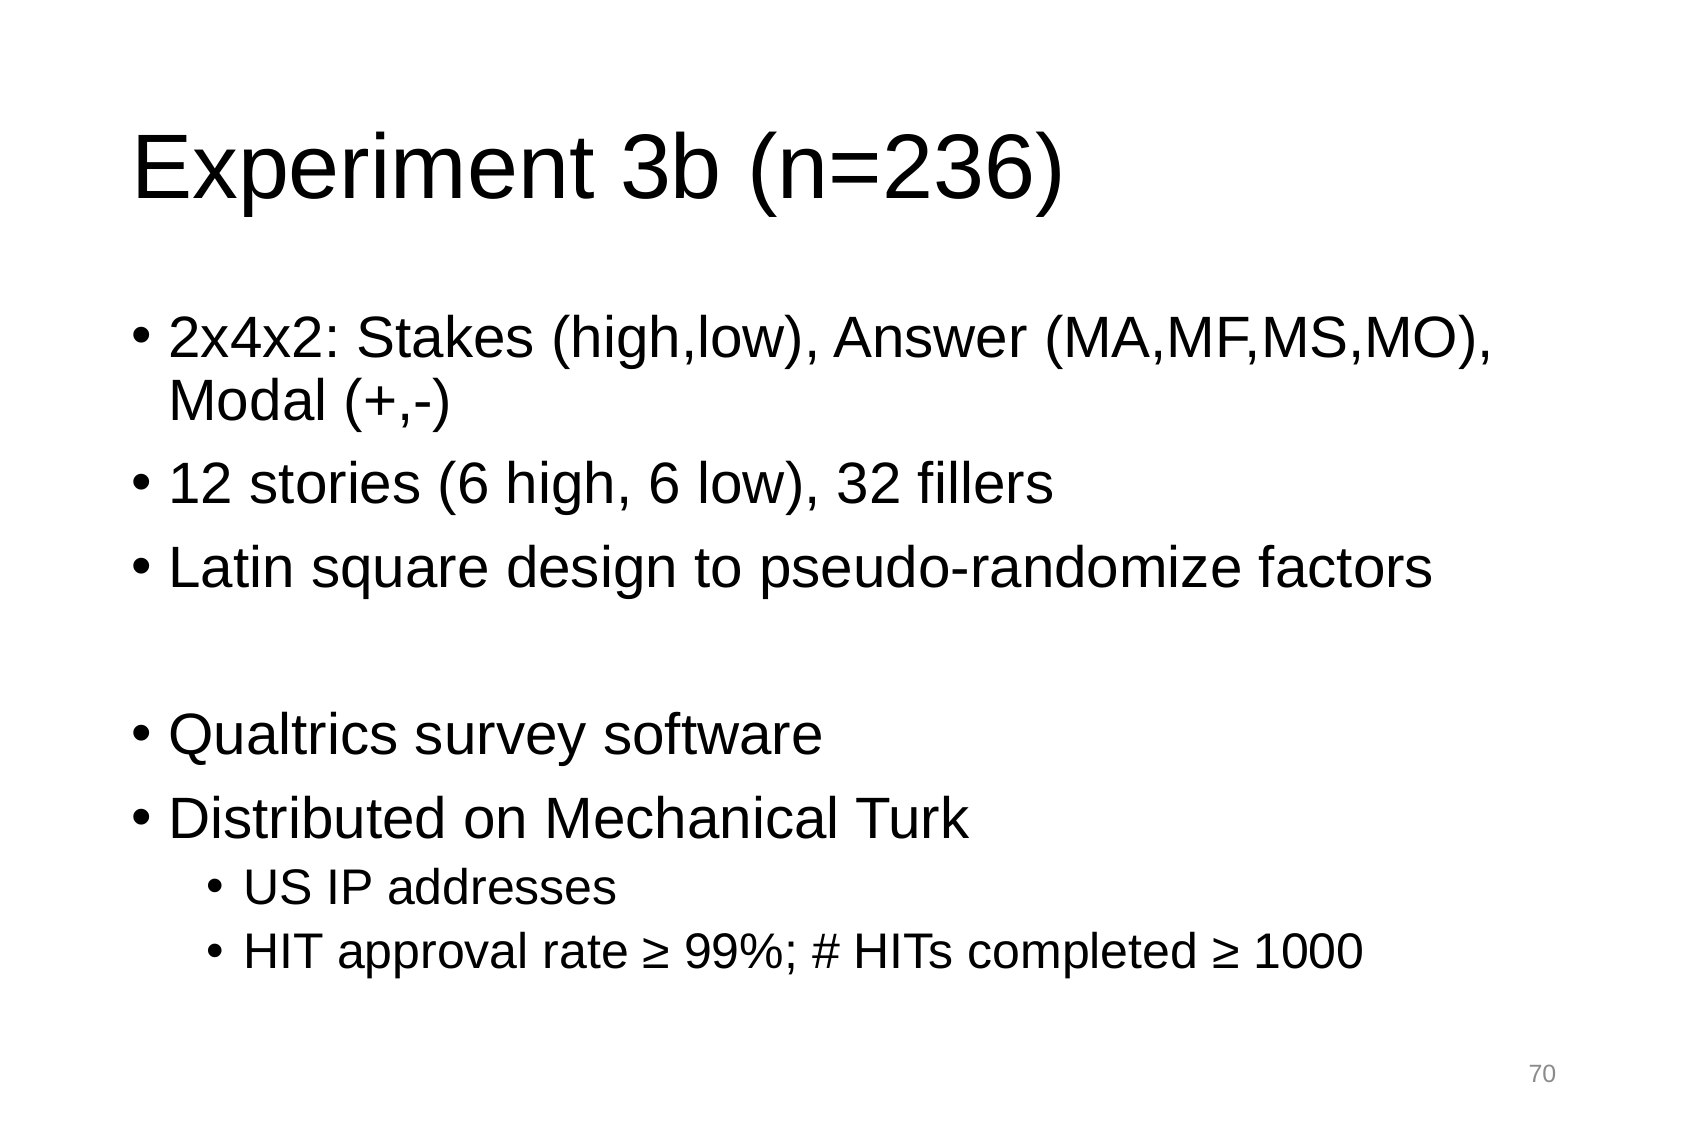

# Experiment 3b (n=236)
2x4x2: Stakes (high,low), Answer (MA,MF,MS,MO), Modal (+,-)
12 stories (6 high, 6 low), 32 fillers
Latin square design to pseudo-randomize factors

Qualtrics survey software
Distributed on Mechanical Turk
US IP addresses
HIT approval rate ≥ 99%; # HITs completed ≥ 1000
70